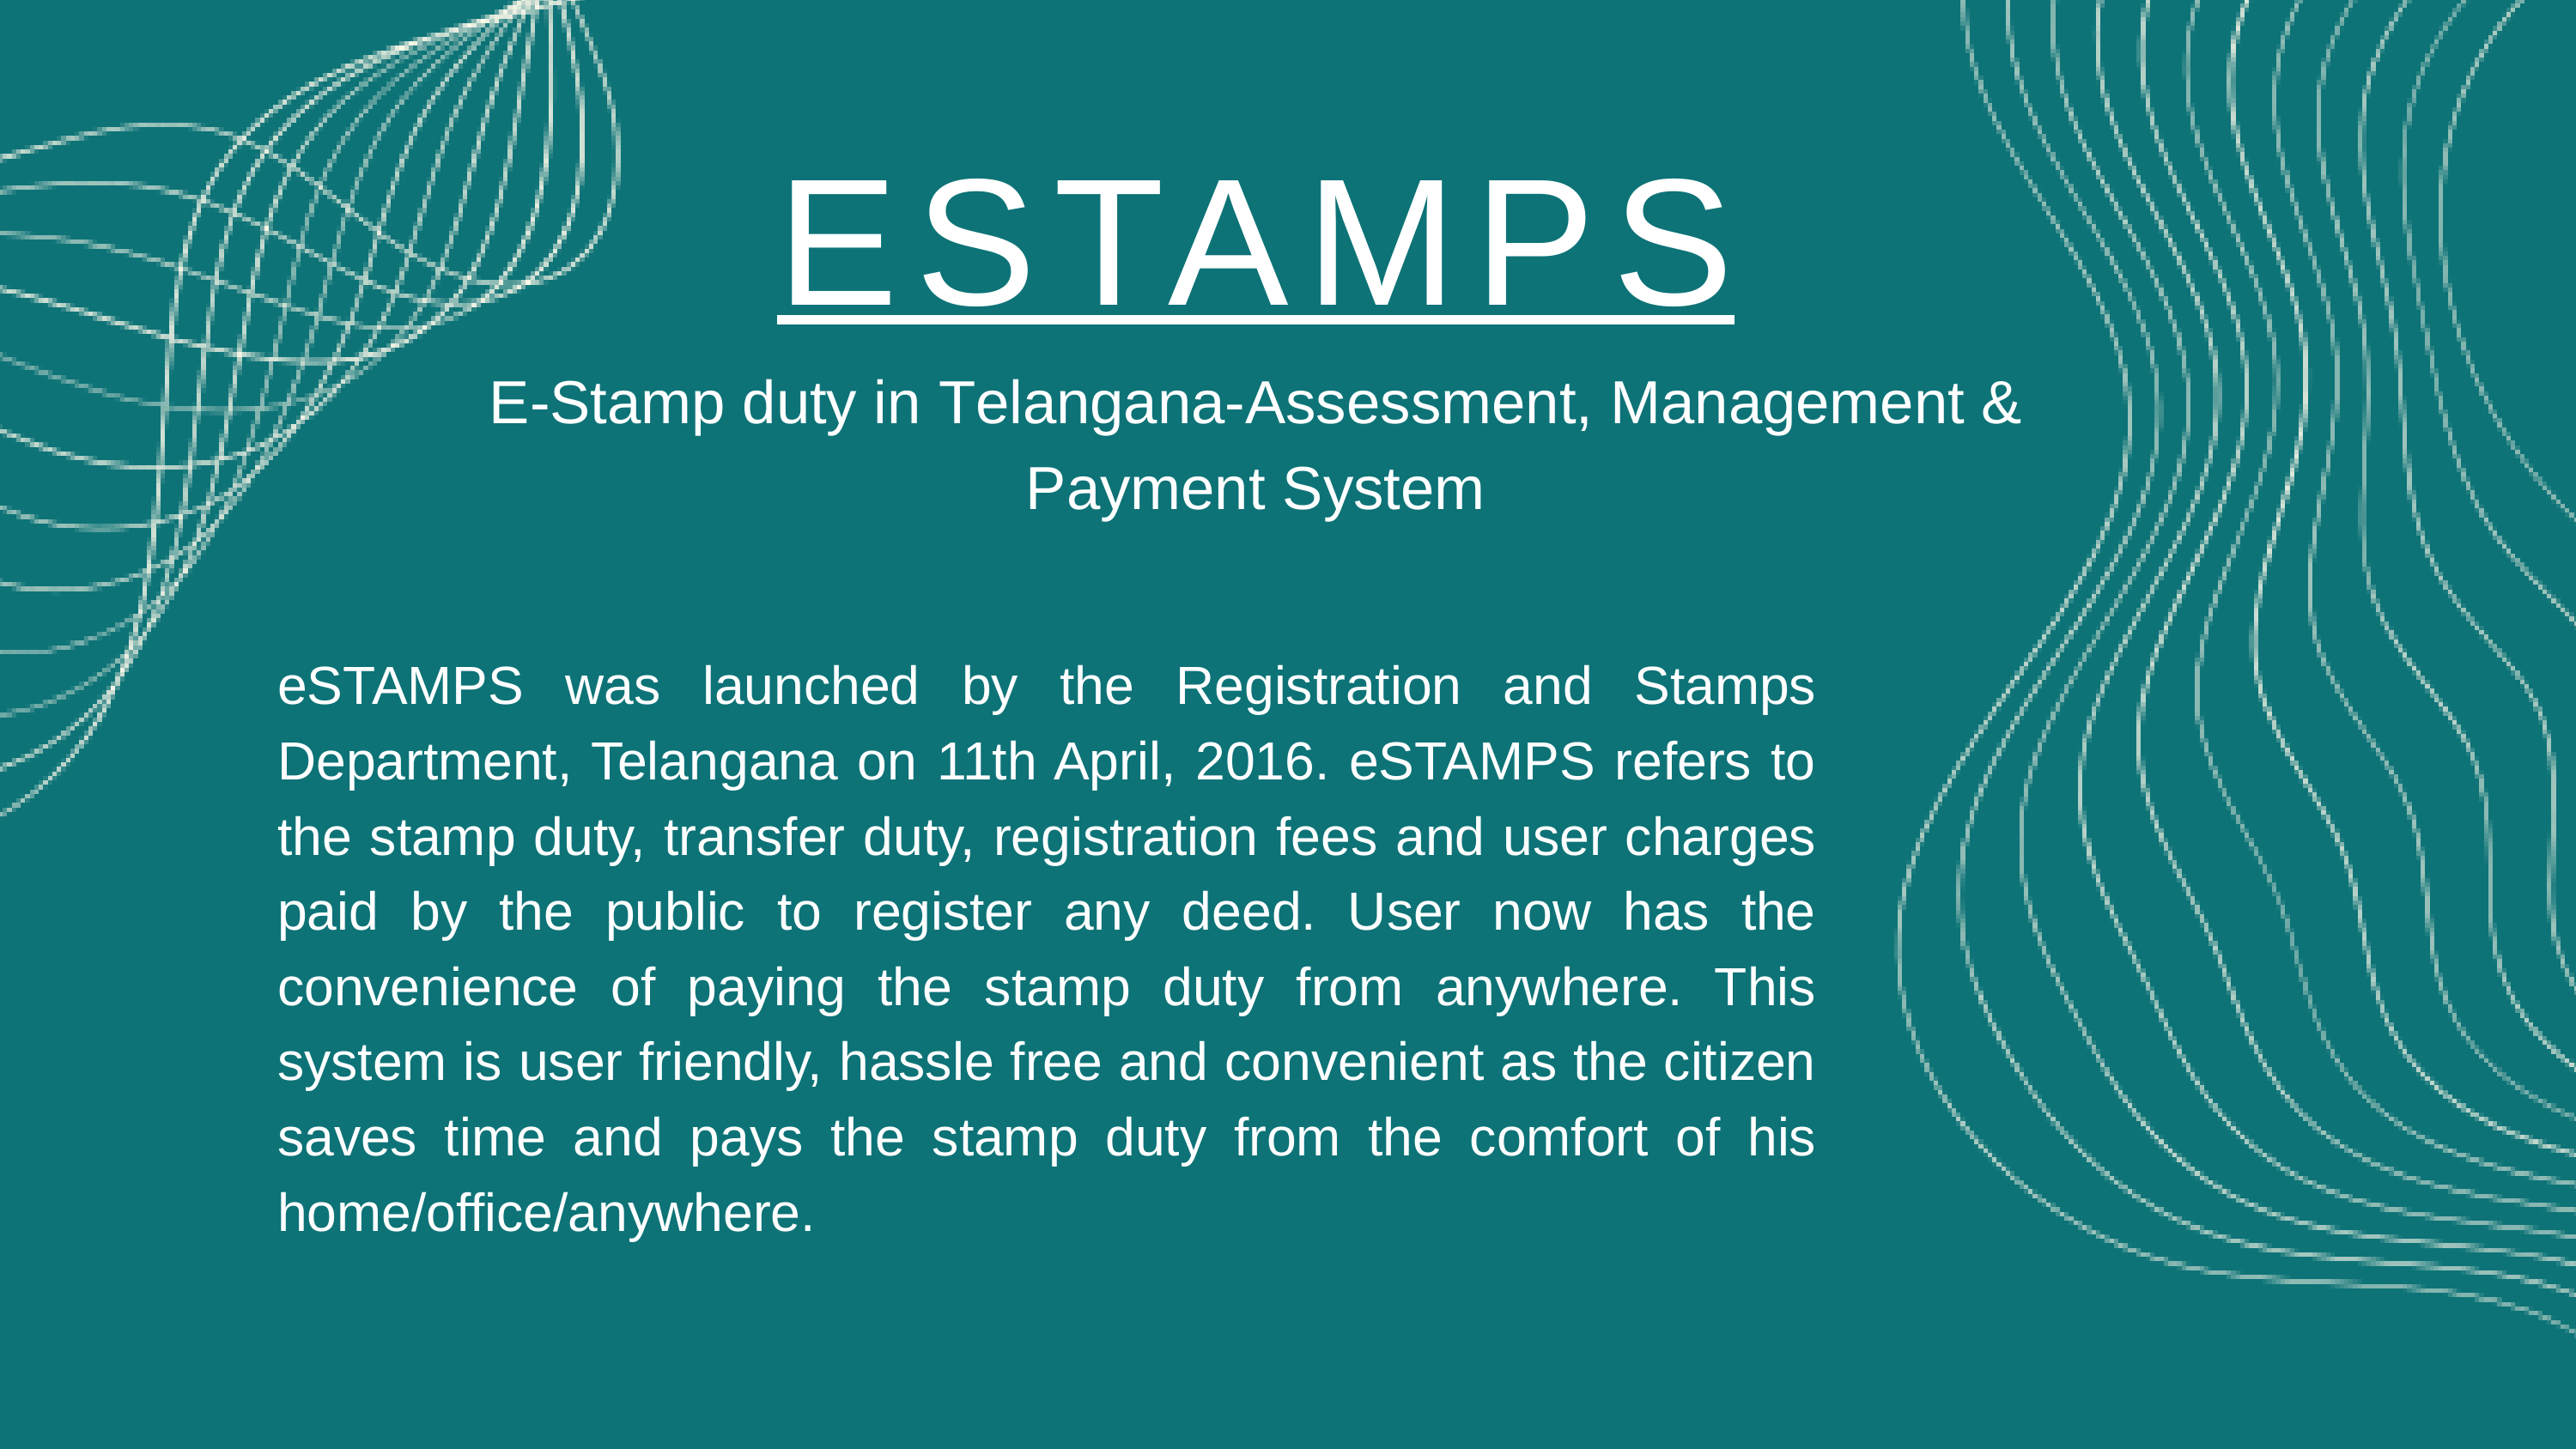

ESTAMPS
E-Stamp duty in Telangana-Assessment, Management & Payment System
eSTAMPS was launched by the Registration and Stamps Department, Telangana on 11th April, 2016. eSTAMPS refers to the stamp duty, transfer duty, registration fees and user charges paid by the public to register any deed. User now has the convenience of paying the stamp duty from anywhere. This system is user friendly, hassle free and convenient as the citizen saves time and pays the stamp duty from the comfort of his home/office/anywhere.